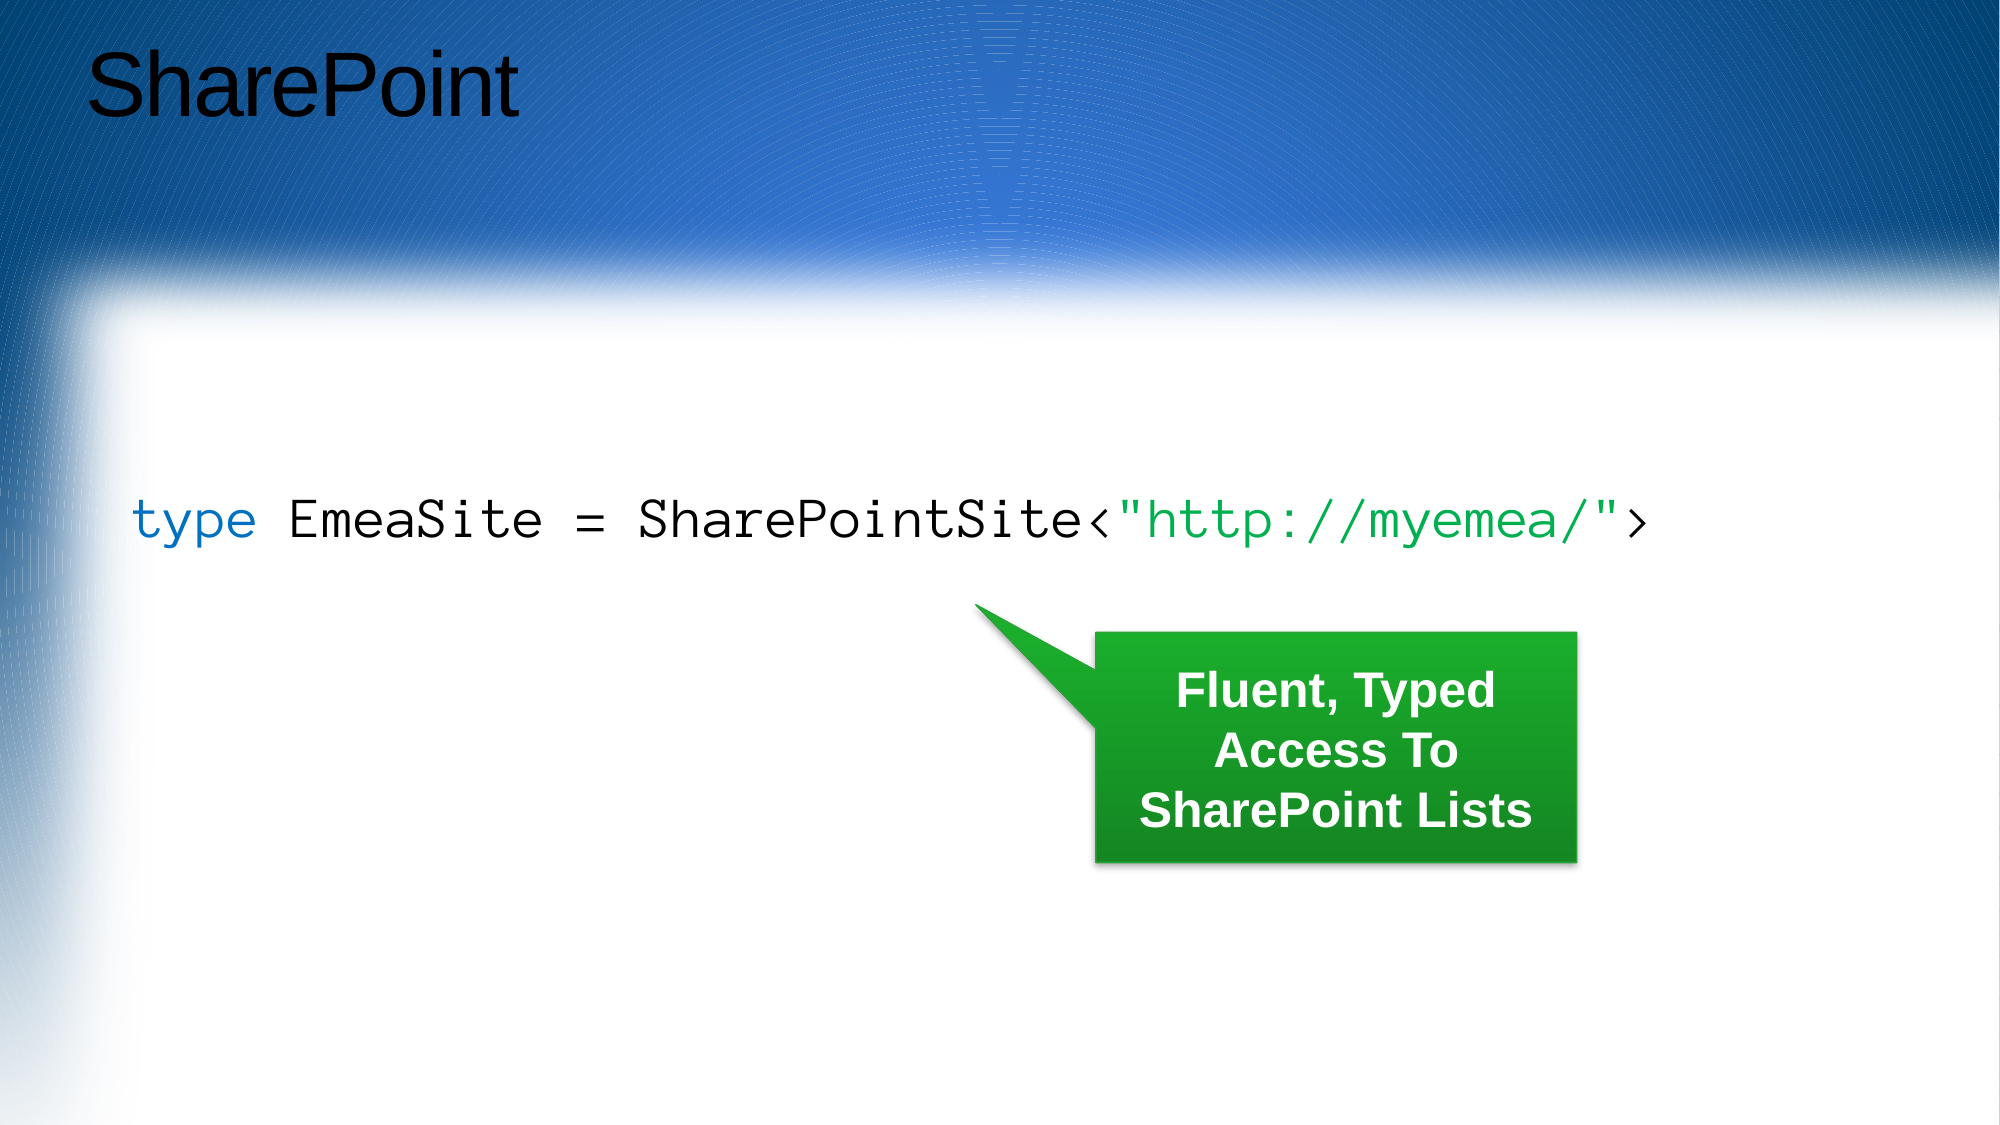

# SharePoint
type EmeaSite = SharePointSite<"http://myemea/">
Fluent, Typed Access To SharePoint Lists